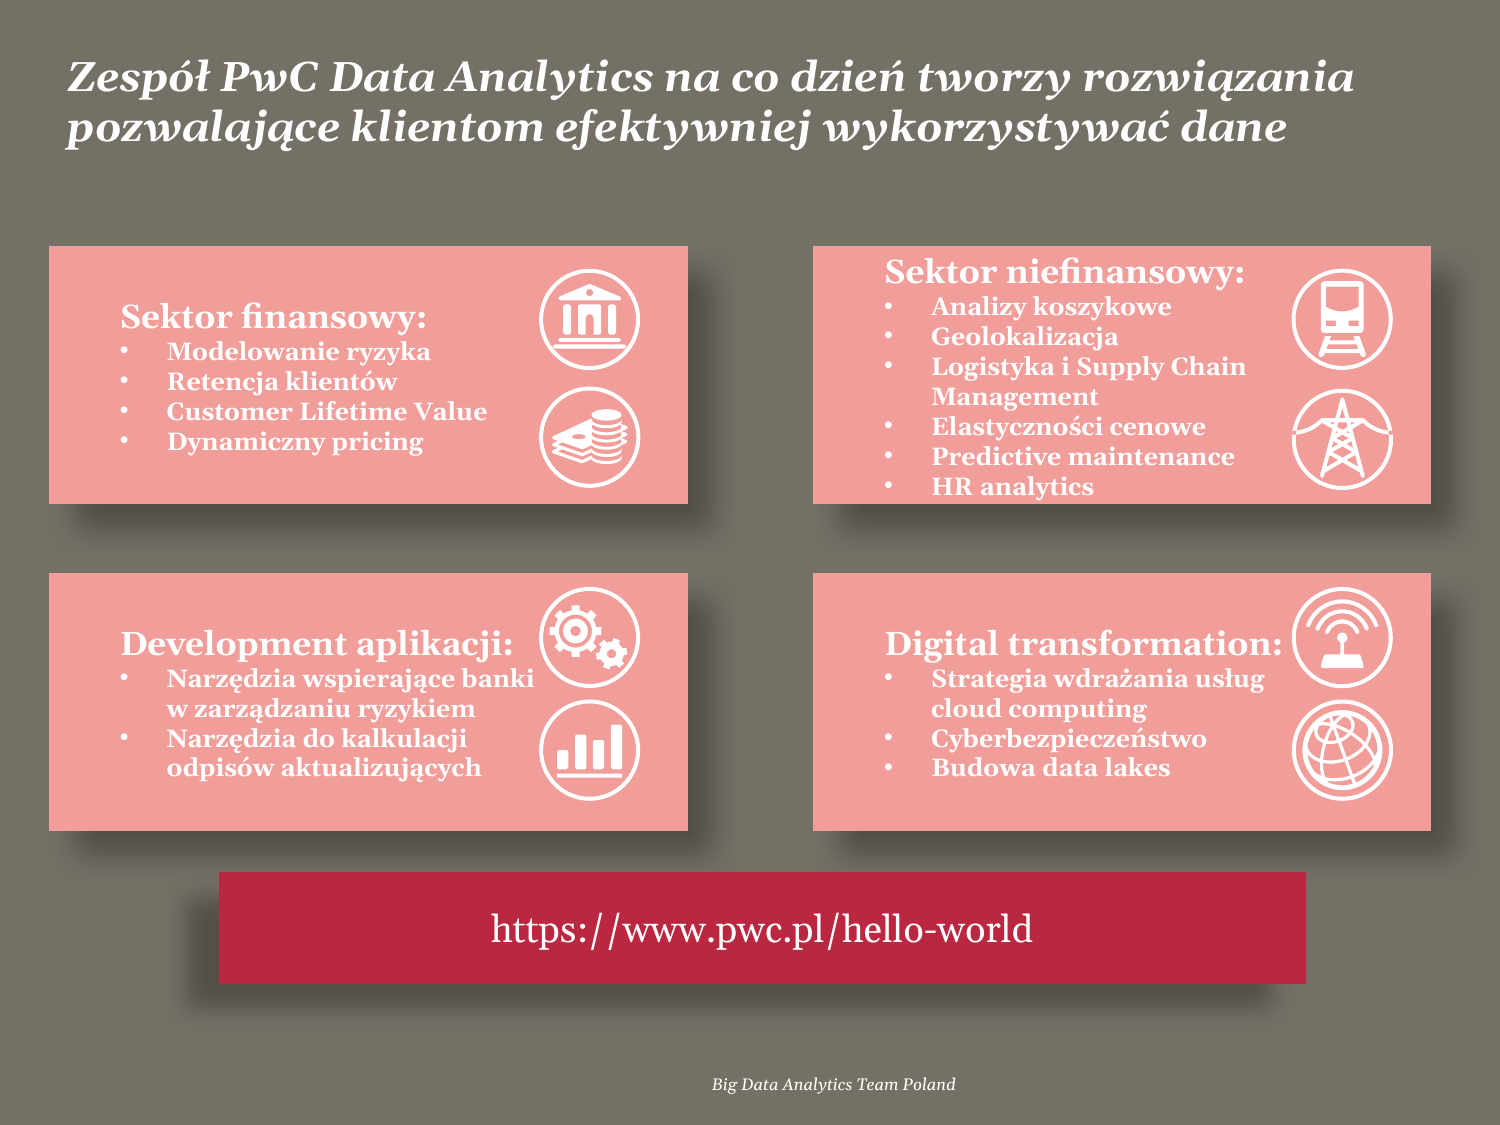

# Zespół PwC Data Analytics na co dzień tworzy rozwiązania pozwalające klientom efektywniej wykorzystywać dane
Sektor finansowy:
Modelowanie ryzyka
Retencja klientów
Customer Lifetime Value
Dynamiczny pricing
Sektor niefinansowy:
Analizy koszykowe
Geolokalizacja
Logistyka i Supply Chain Management
Elastyczności cenowe
Predictive maintenance
HR analytics

Development aplikacji:
Narzędzia wspierające banki
w zarządzaniu ryzykiem
Narzędzia do kalkulacji odpisów aktualizujących
Digital transformation:
Strategia wdrażania usług cloud computing
Cyberbezpieczeństwo
Budowa data lakes

https://www.pwc.pl/hello-world